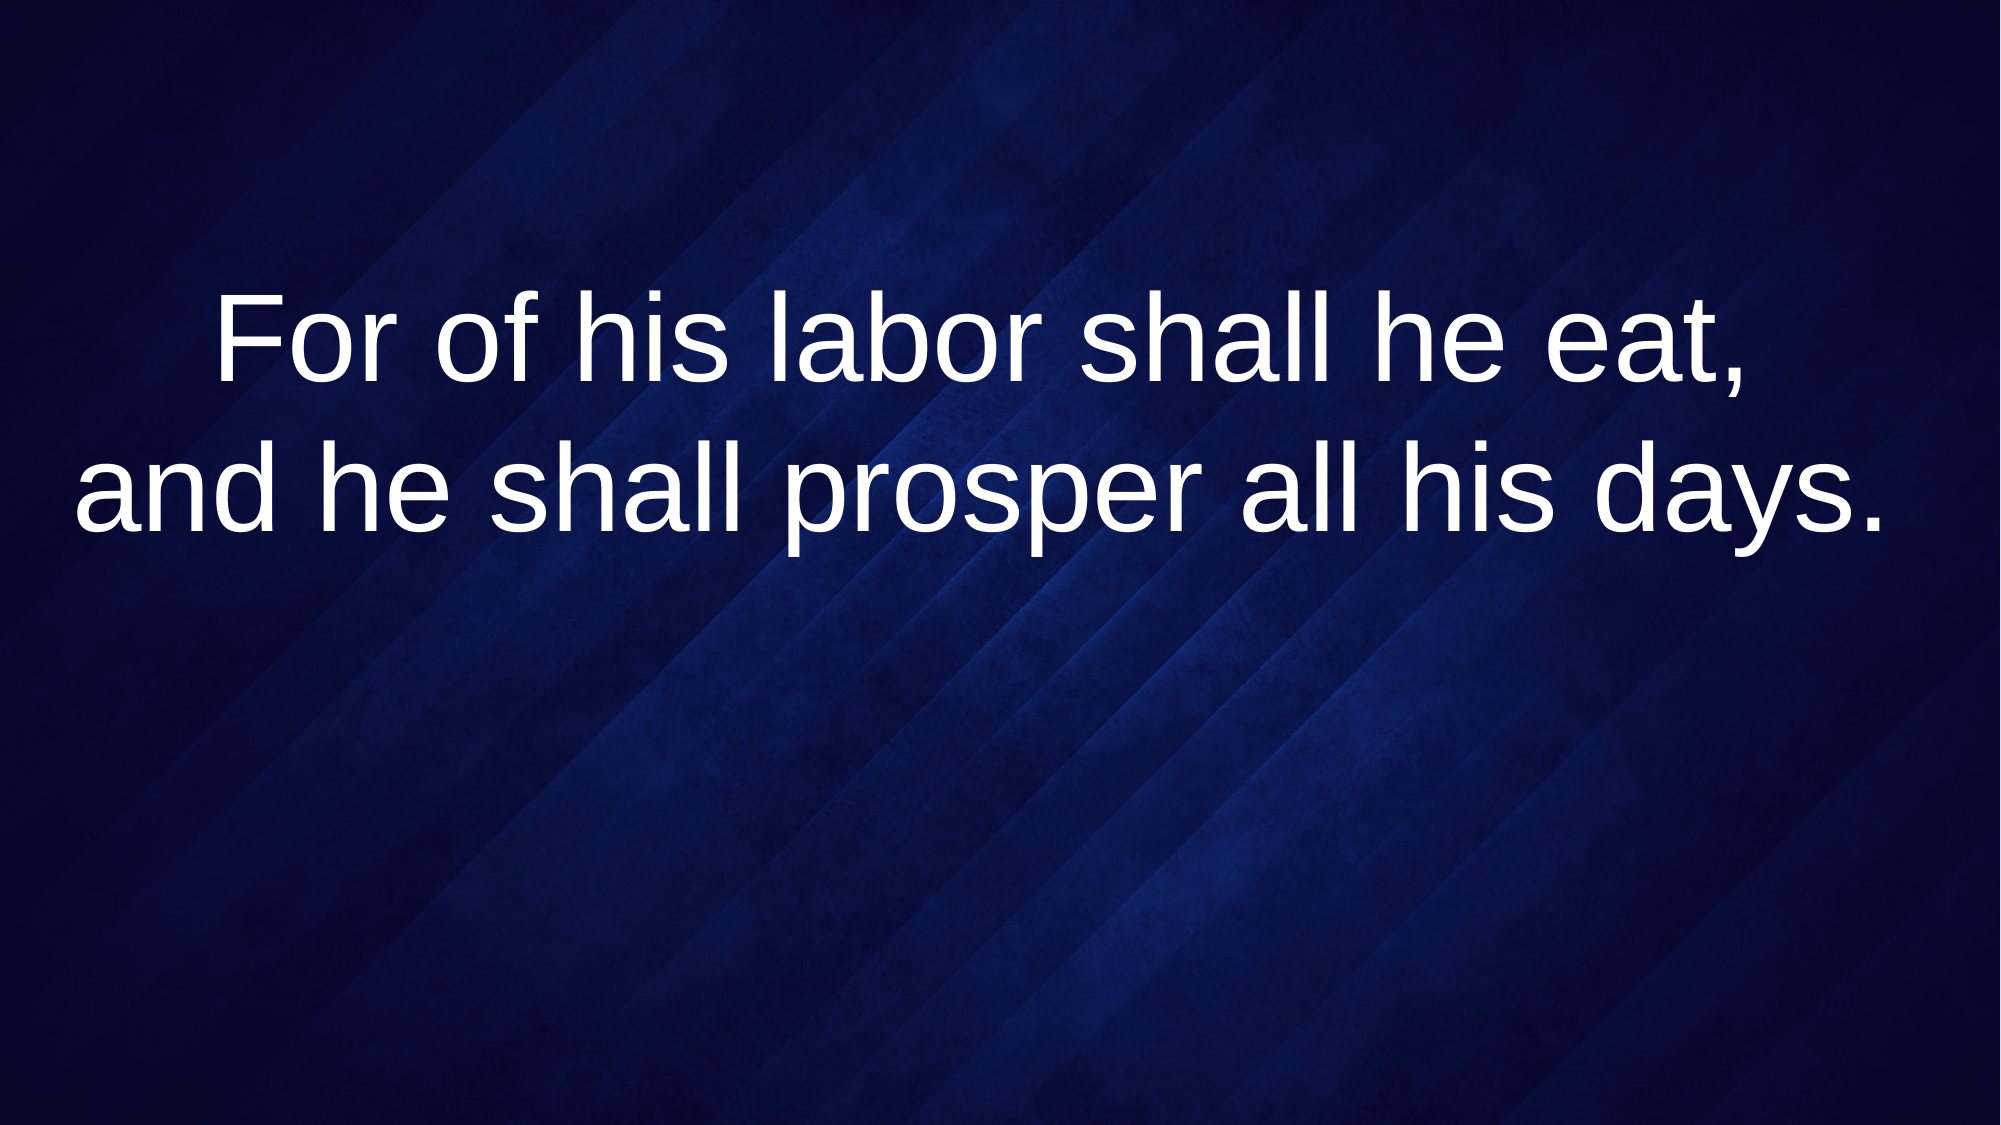

# For of his labor shall he eat, and he shall prosper all his days.